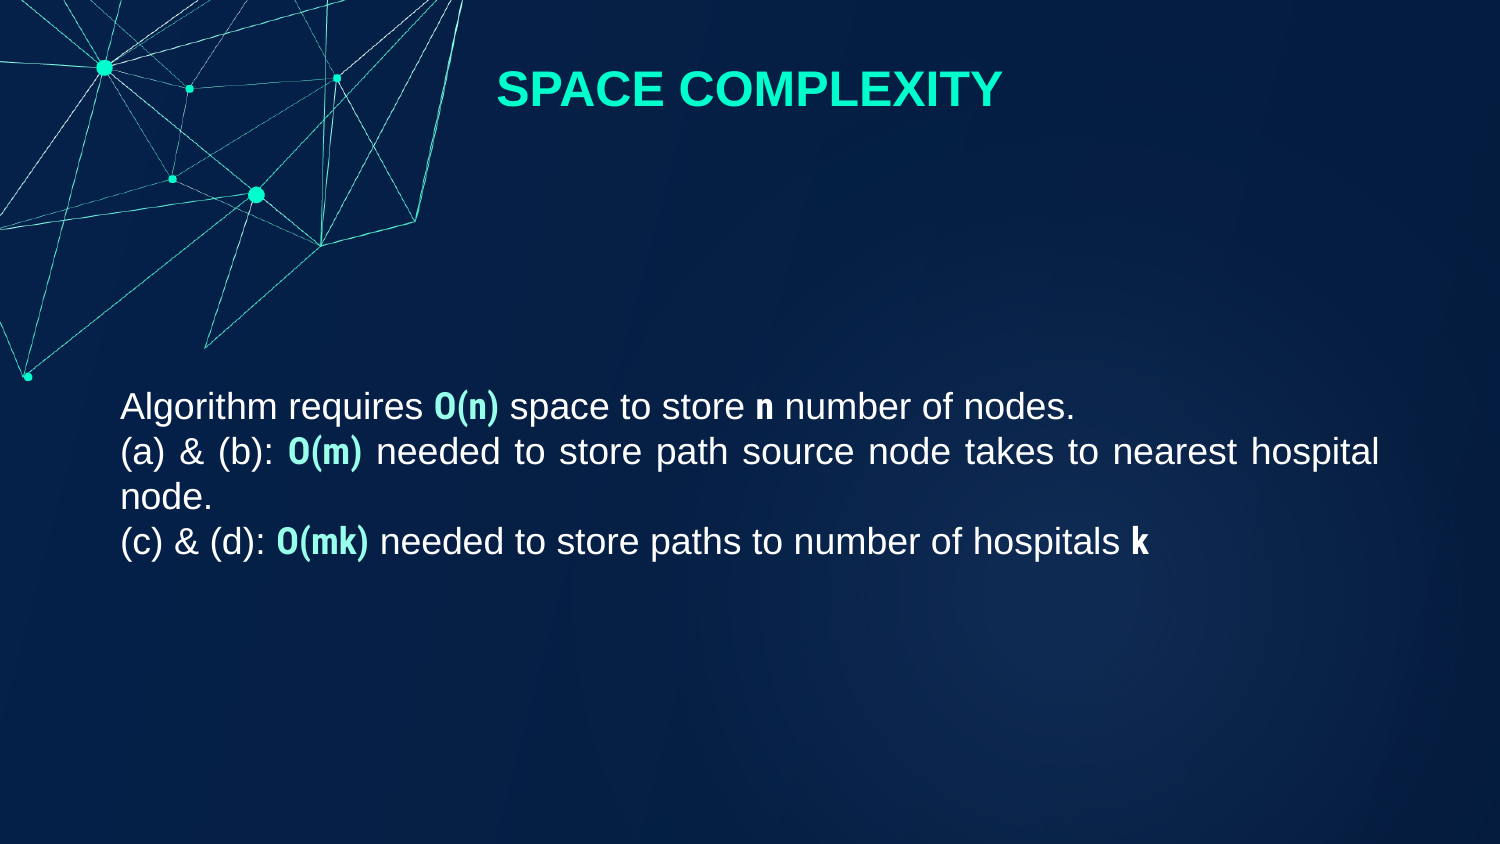

SPACE COMPLEXITY
Algorithm requires O(n) space to store n number of nodes.
(a) & (b): O(m) needed to store path source node takes to nearest hospital node.
(c) & (d): O(mk) needed to store paths to number of hospitals k